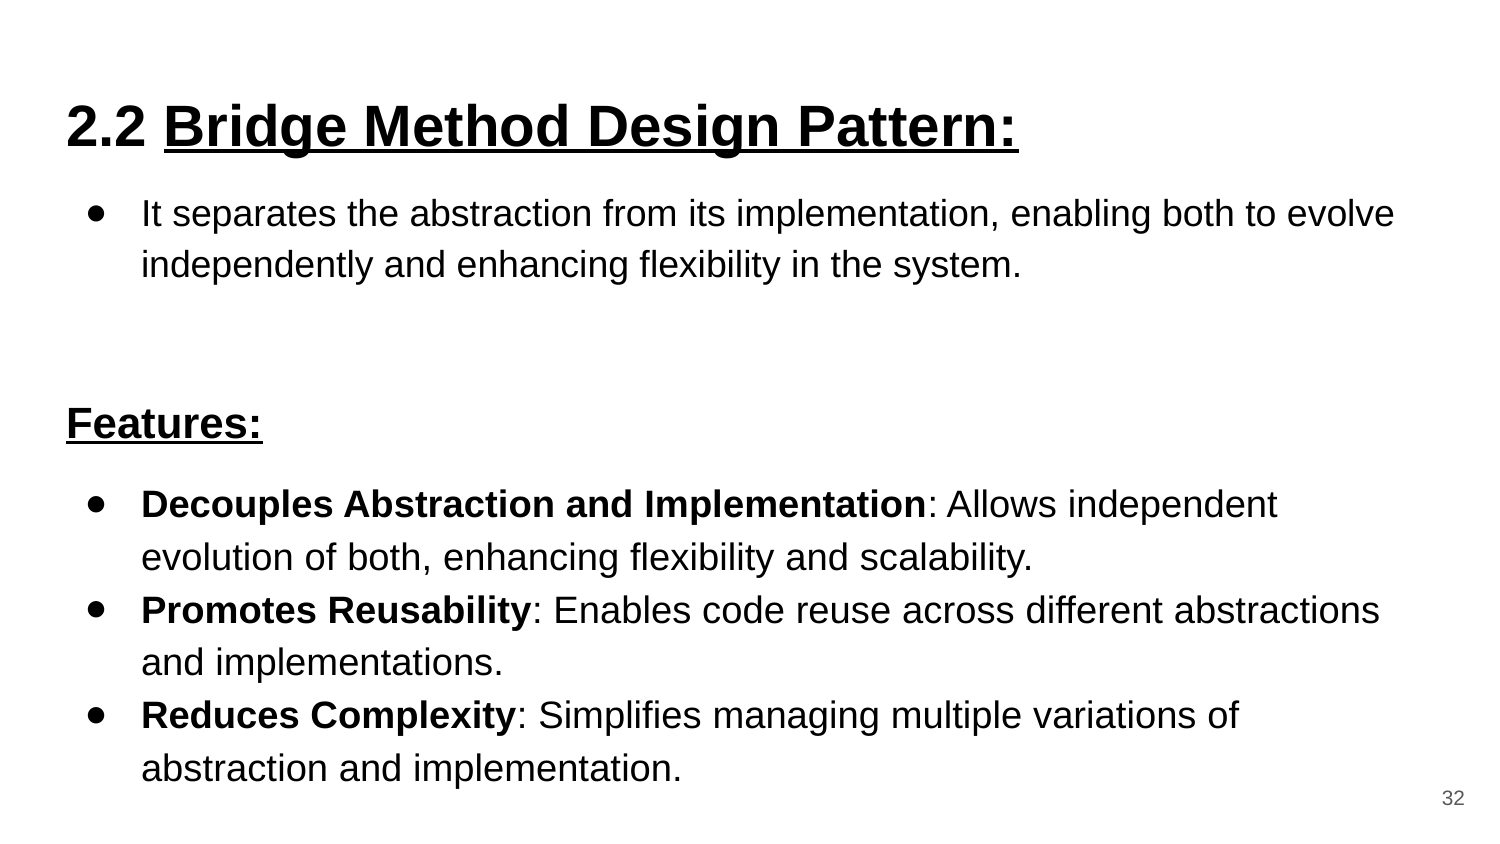

# 2.2 Bridge Method Design Pattern:
It separates the abstraction from its implementation, enabling both to evolve independently and enhancing flexibility in the system.

Features:
Decouples Abstraction and Implementation: Allows independent evolution of both, enhancing flexibility and scalability.
Promotes Reusability: Enables code reuse across different abstractions and implementations.
Reduces Complexity: Simplifies managing multiple variations of abstraction and implementation.

32